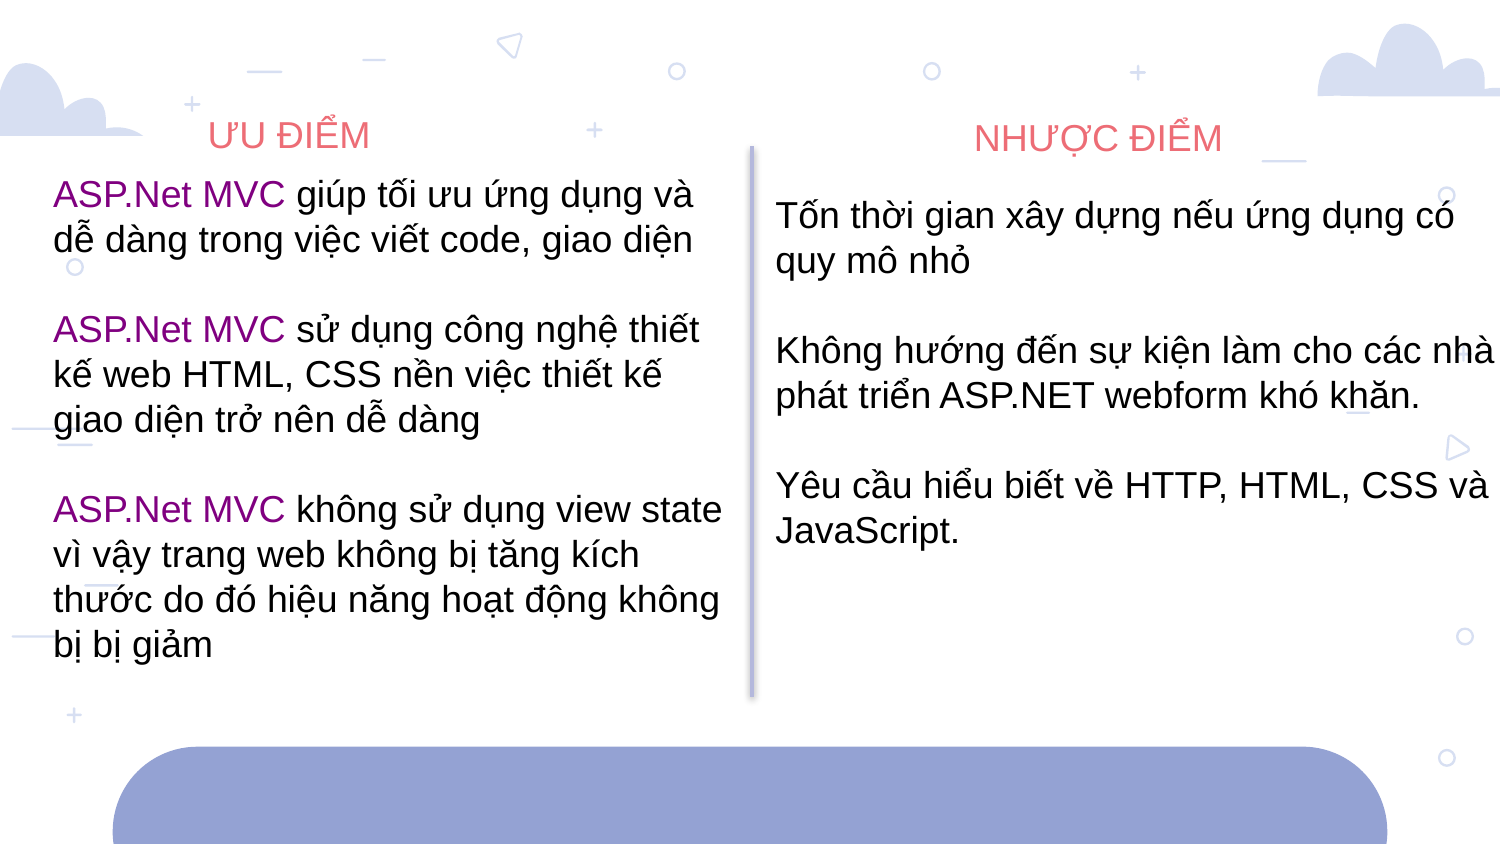

ƯU ĐIỂM
NHƯỢC ĐIỂM
# ASP.Net MVC giúp tối ưu ứng dụng và dễ dàng trong việc viết code, giao diện ASP.Net MVC sử dụng công nghệ thiết kế web HTML, CSS nền việc thiết kế giao diện trở nên dễ dàng ASP.Net MVC không sử dụng view state vì vậy trang web không bị tăng kích thước do đó hiệu năng hoạt động không bị bị giảm
Tốn thời gian xây dựng nếu ứng dụng có quy mô nhỏ

Không hướng đến sự kiện làm cho các nhà phát triển ASP.NET webform khó khăn.

Yêu cầu hiểu biết về HTTP, HTML, CSS và JavaScript.